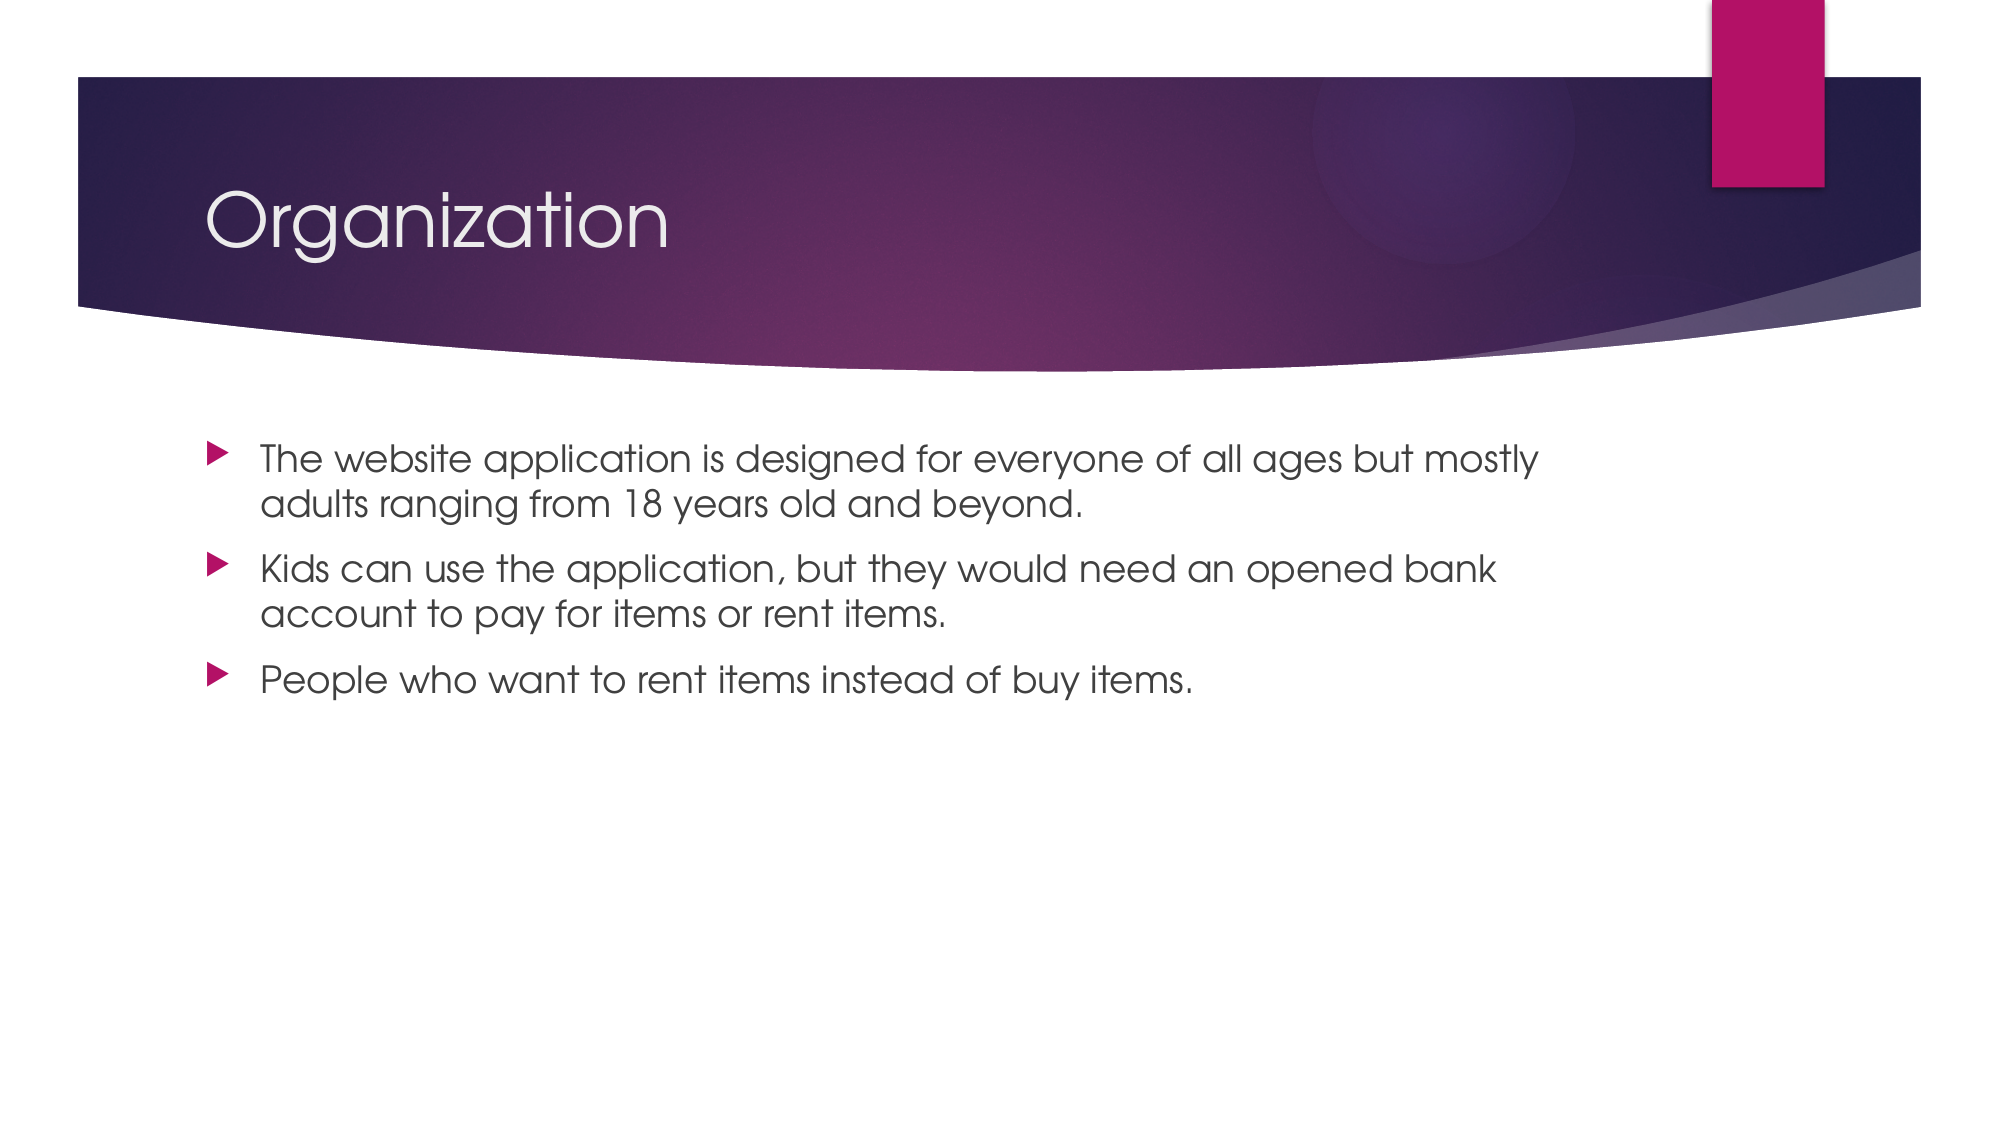

# Organization
The website application is designed for everyone of all ages but mostly adults ranging from 18 years old and beyond.
Kids can use the application, but they would need an opened bank account to pay for items or rent items.
People who want to rent items instead of buy items.